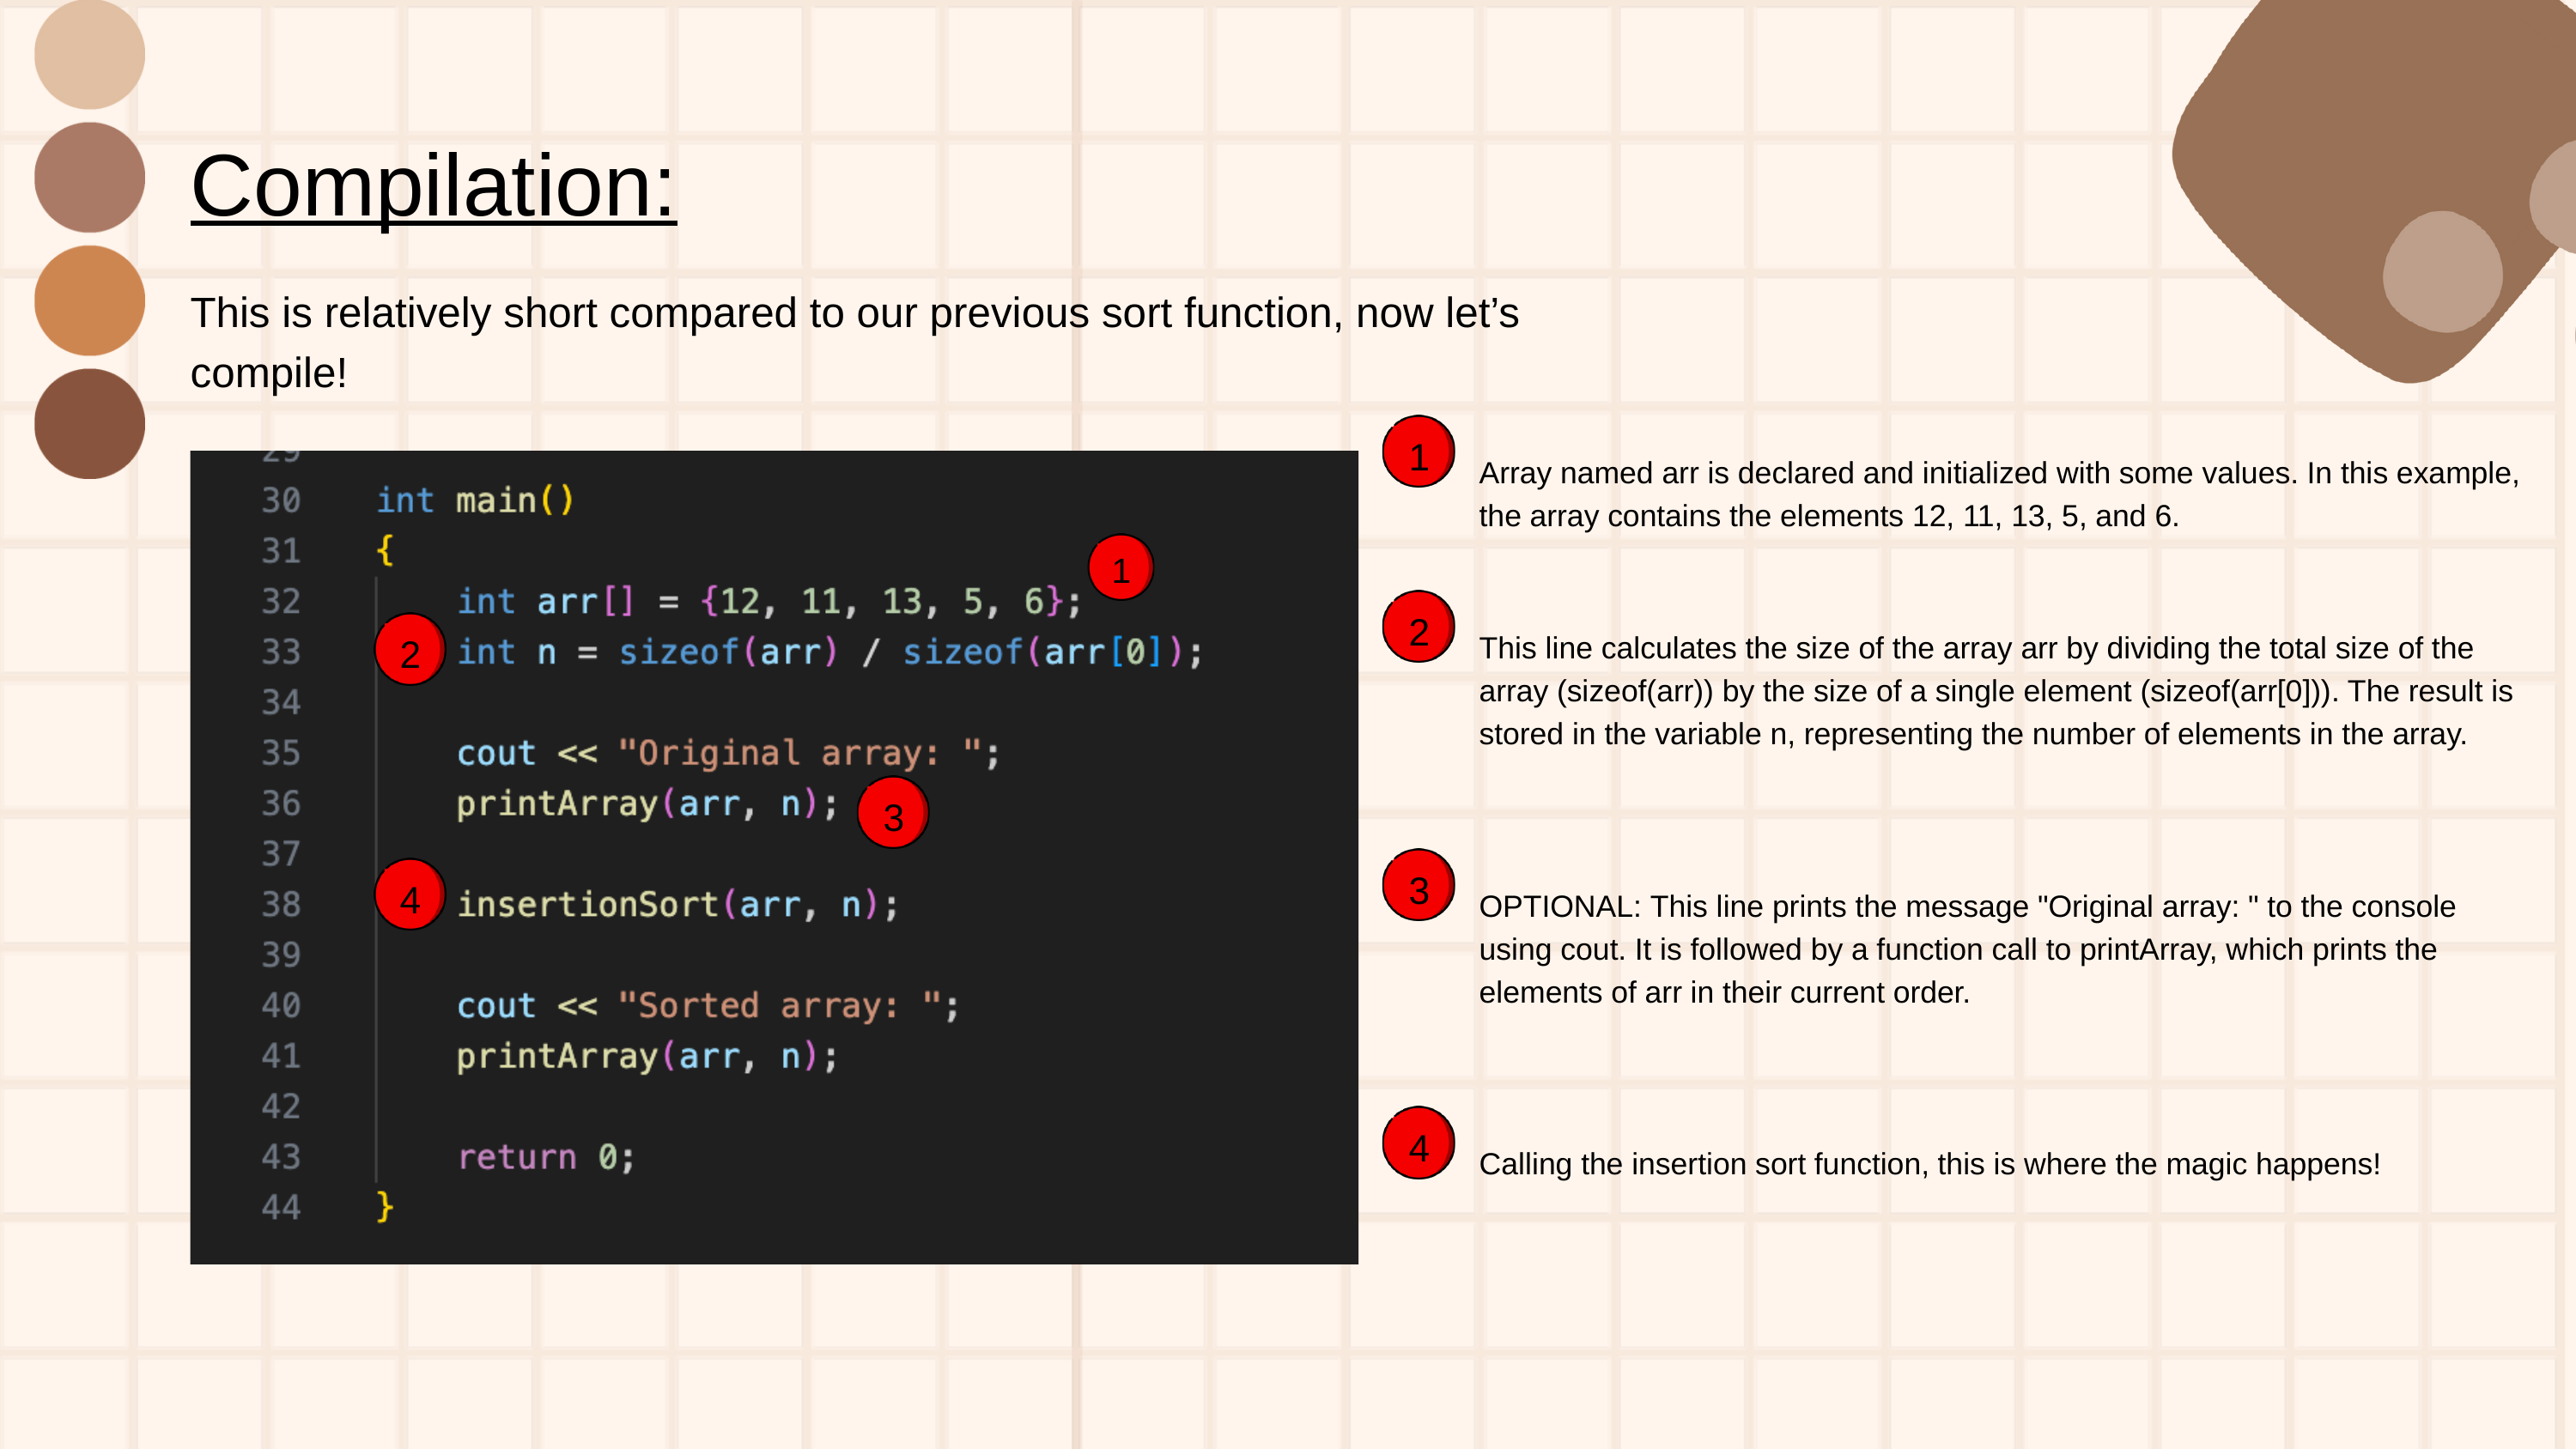

Compilation:
This is relatively short compared to our previous sort function, now let’s compile!

1
Array named arr is declared and initialized with some values. In this example, the array contains the elements 12, 11, 13, 5, and 6.

1

2

2
This line calculates the size of the array arr by dividing the total size of the array (sizeof(arr)) by the size of a single element (sizeof(arr[0])). The result is stored in the variable n, representing the number of elements in the array.

3

3

4
OPTIONAL: This line prints the message "Original array: " to the console using cout. It is followed by a function call to printArray, which prints the elements of arr in their current order.

4
Calling the insertion sort function, this is where the magic happens!